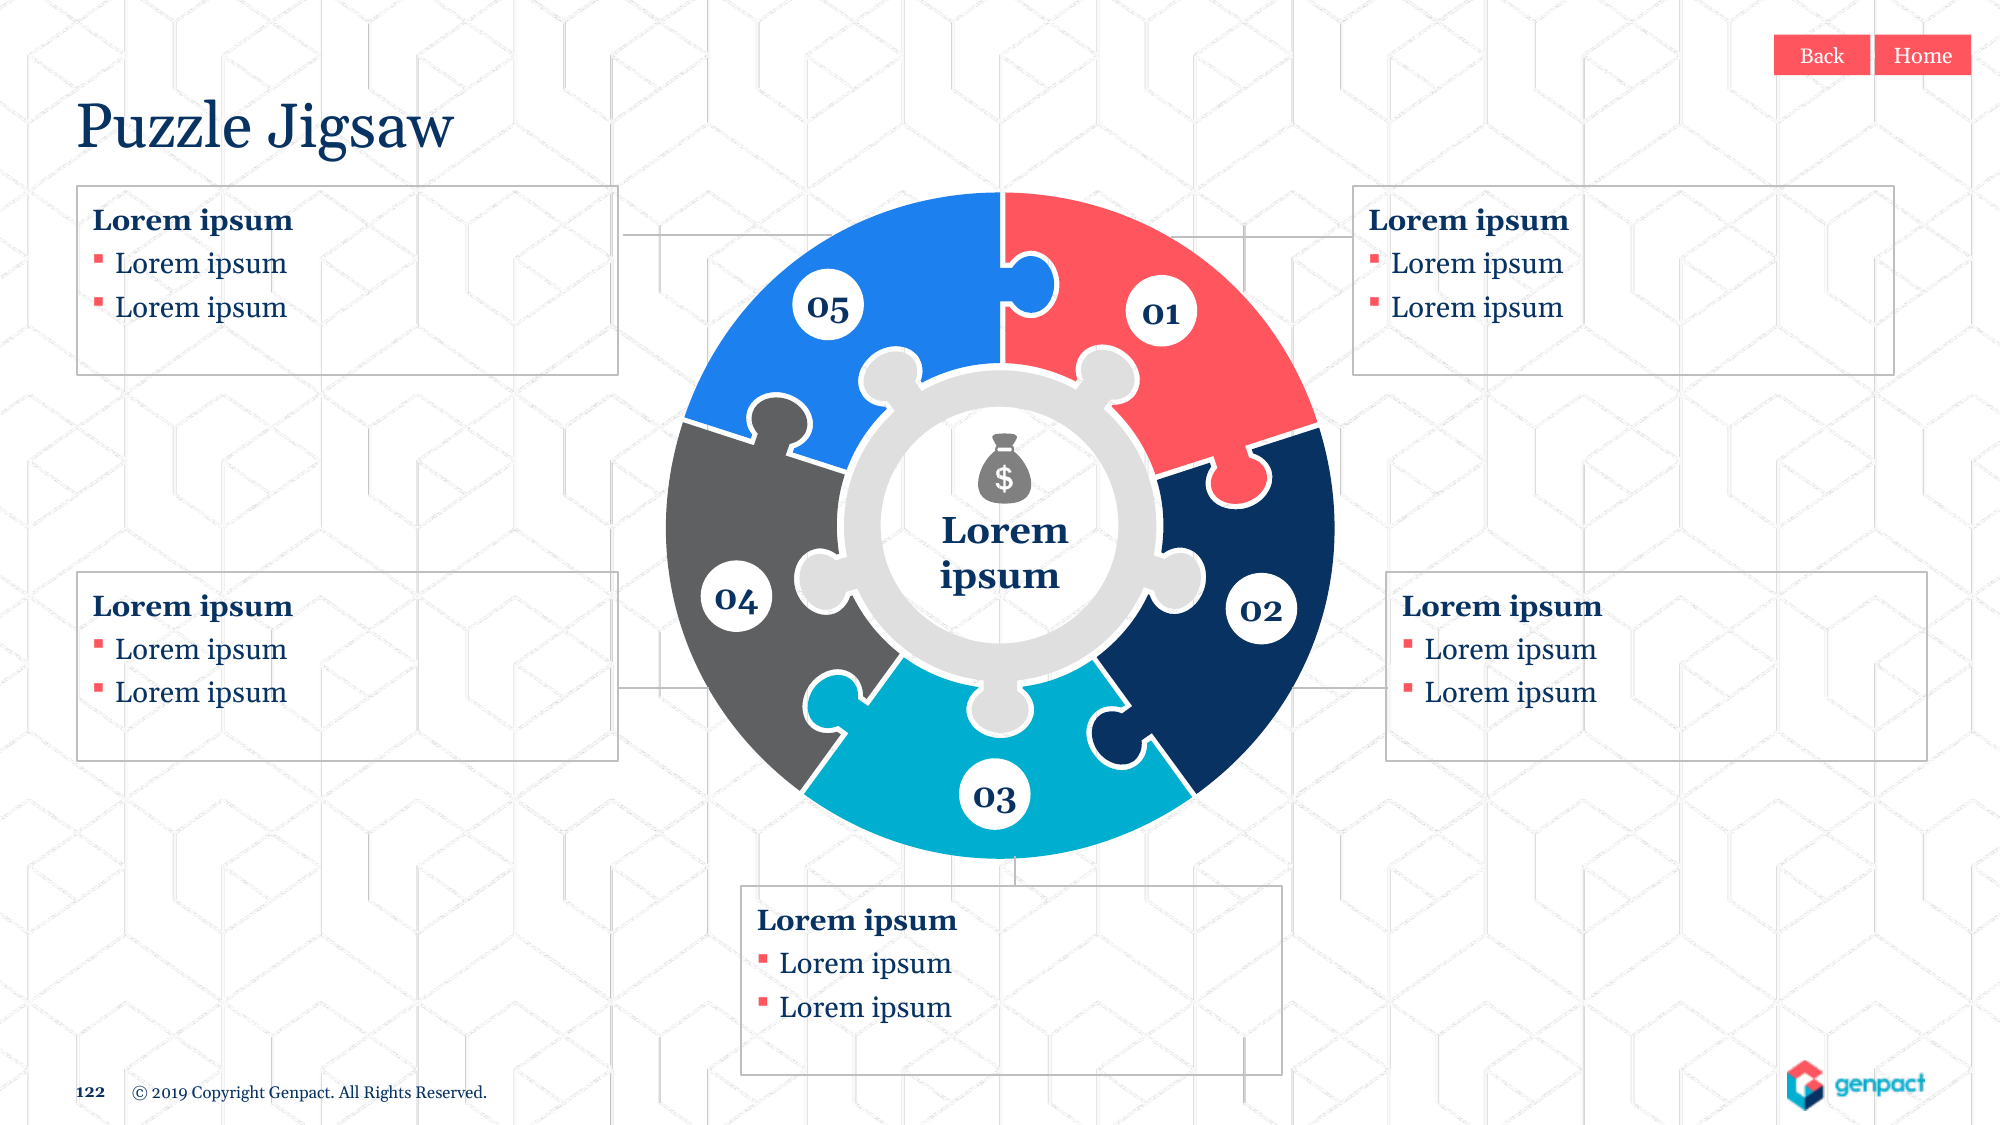

Back
Home
Puzzle Jigsaw
Lorem ipsum
Lorem ipsum
Lorem ipsum
Lorem ipsum
Lorem ipsum
Lorem ipsum

05
01

Lorem ipsum
04
Lorem ipsum
Lorem ipsum
Lorem ipsum
Lorem ipsum
Lorem ipsum
Lorem ipsum
02

03

Lorem ipsum
Lorem ipsum
Lorem ipsum